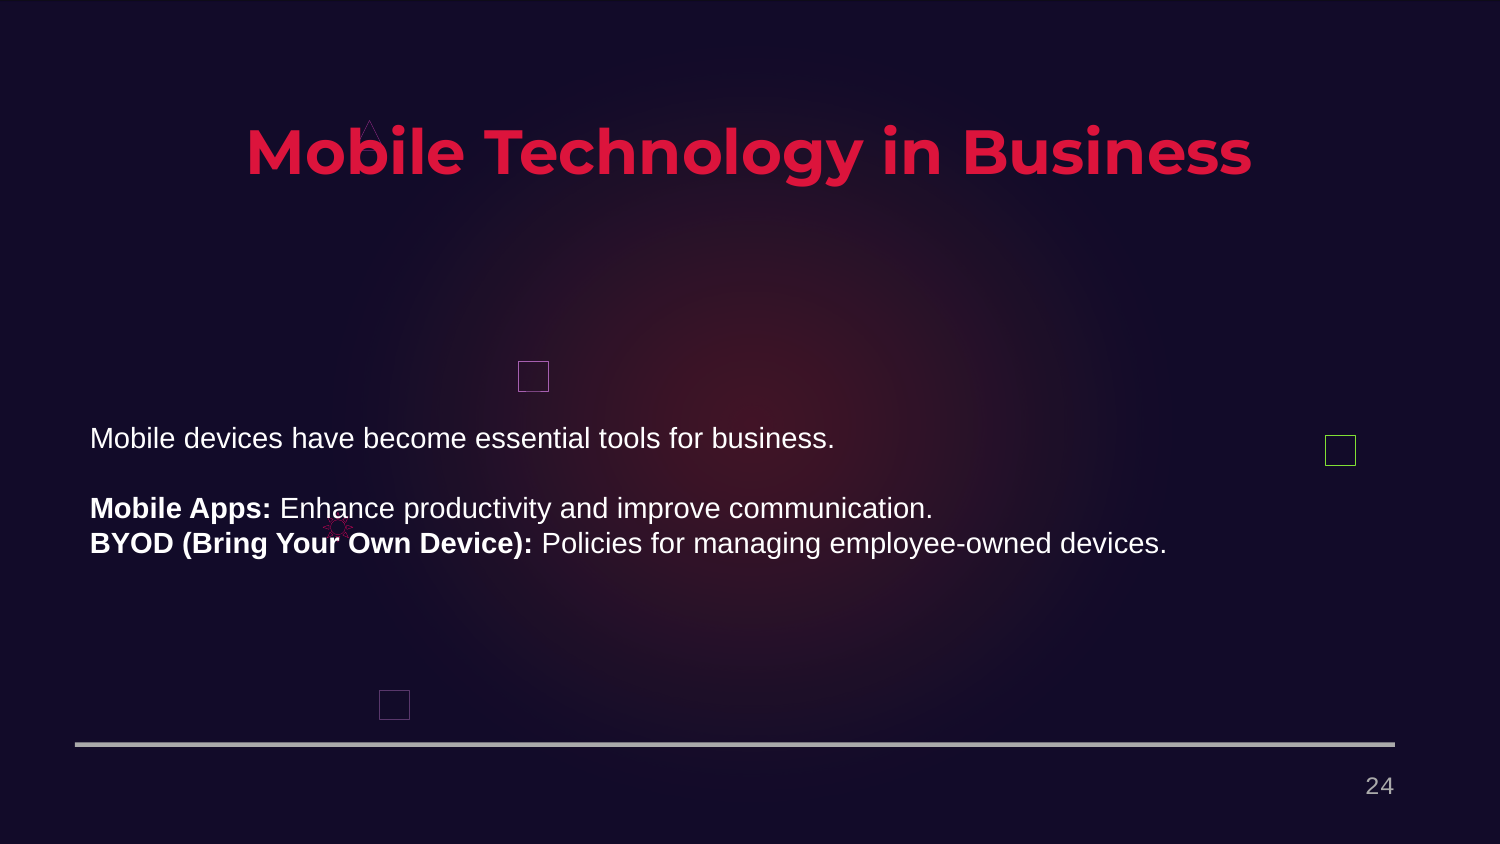

Mobile Technology in Business

Mobile devices have become essential tools for business.

Mobile Apps: Enhance productivity and improve communication.
BYOD (Bring Your Own Device): Policies for managing employee-owned devices.

24